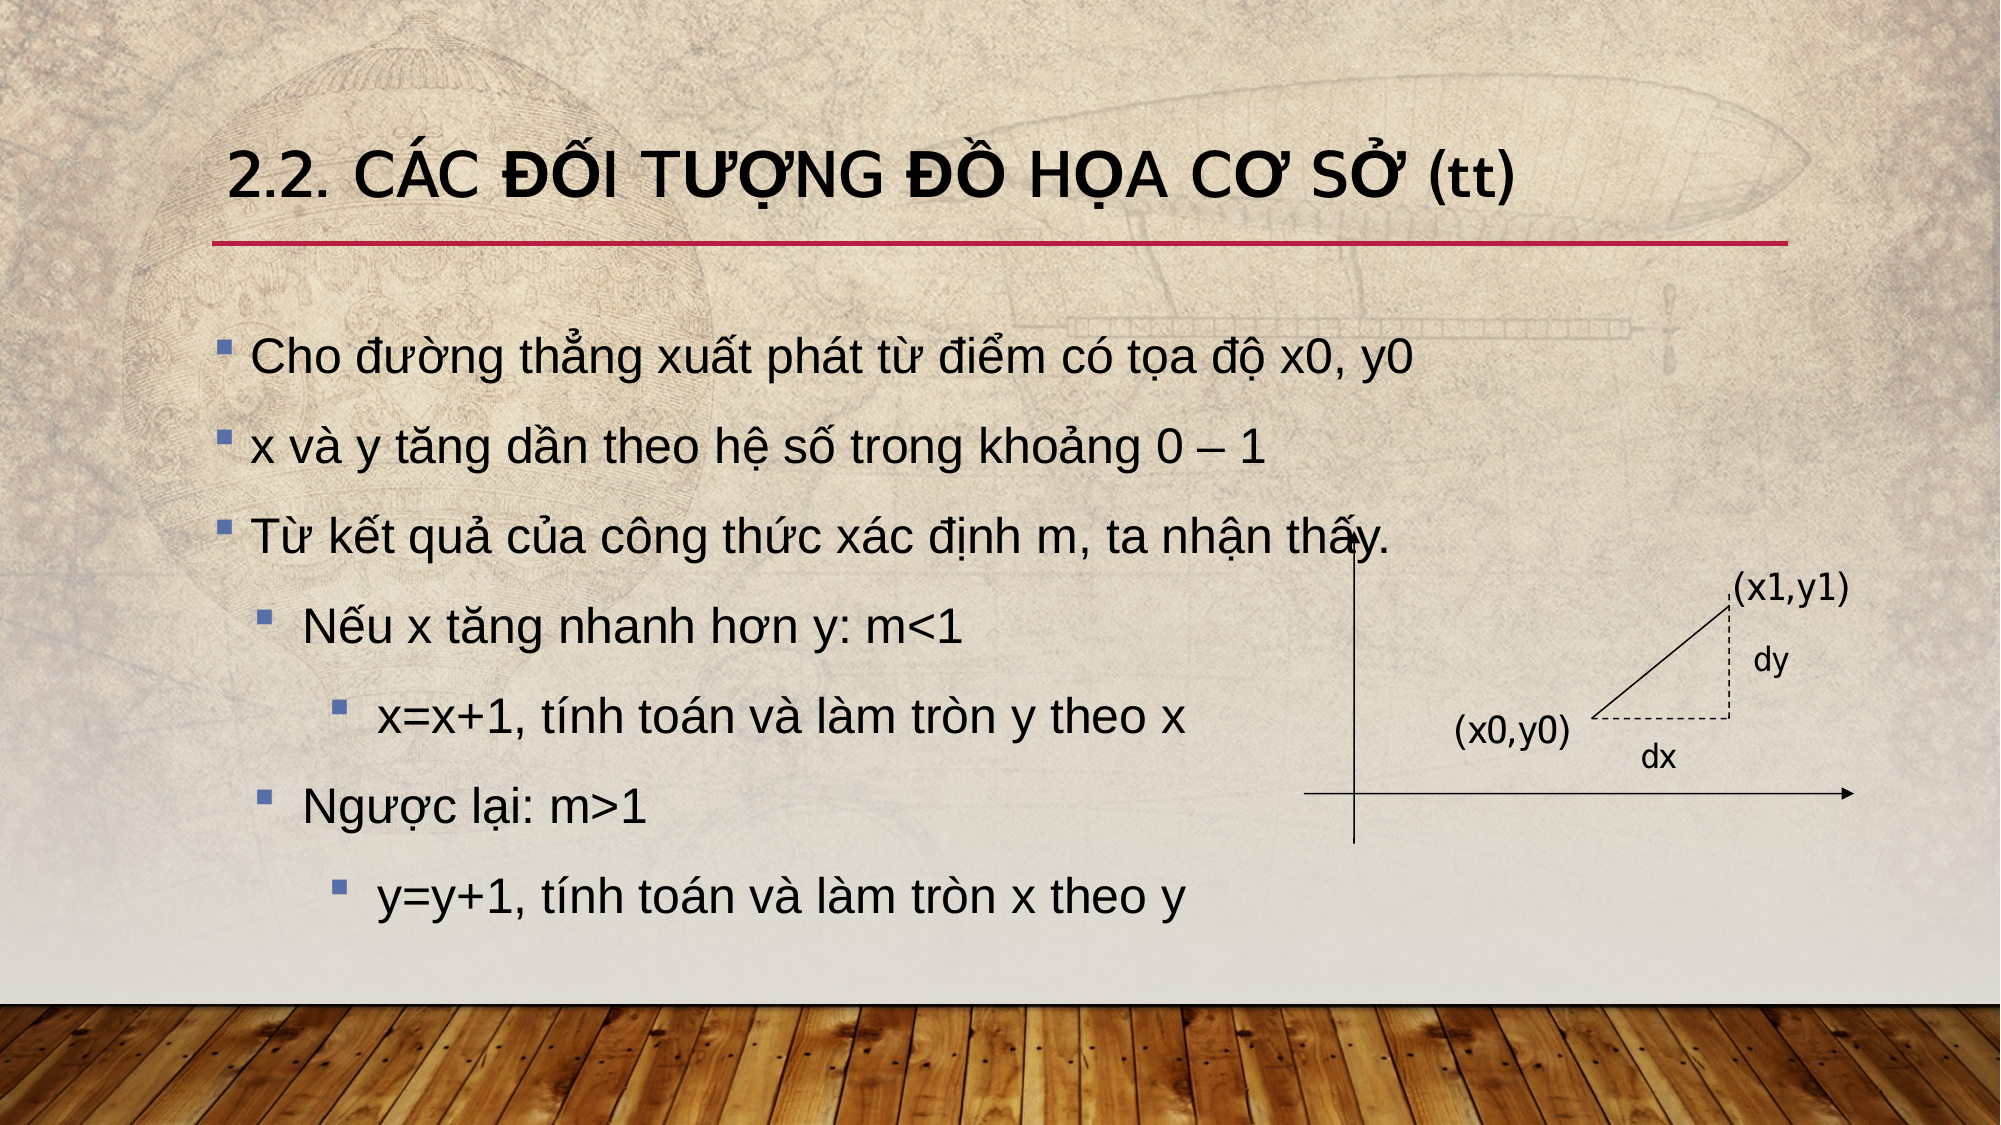

# 2.2. Các đối tượng đồ họa cơ sở (tt)
 Cho đường thẳng xuất phát từ điểm có tọa độ x0, y0
 x và y tăng dần theo hệ số trong khoảng 0 – 1
 Từ kết quả của công thức xác định m, ta nhận thấy.
 Nếu x tăng nhanh hơn y: m<1
 x=x+1, tính toán và làm tròn y theo x
 Ngược lại: m>1
 y=y+1, tính toán và làm tròn x theo y

(x1,y1)

(x0,y0)

dy

dx